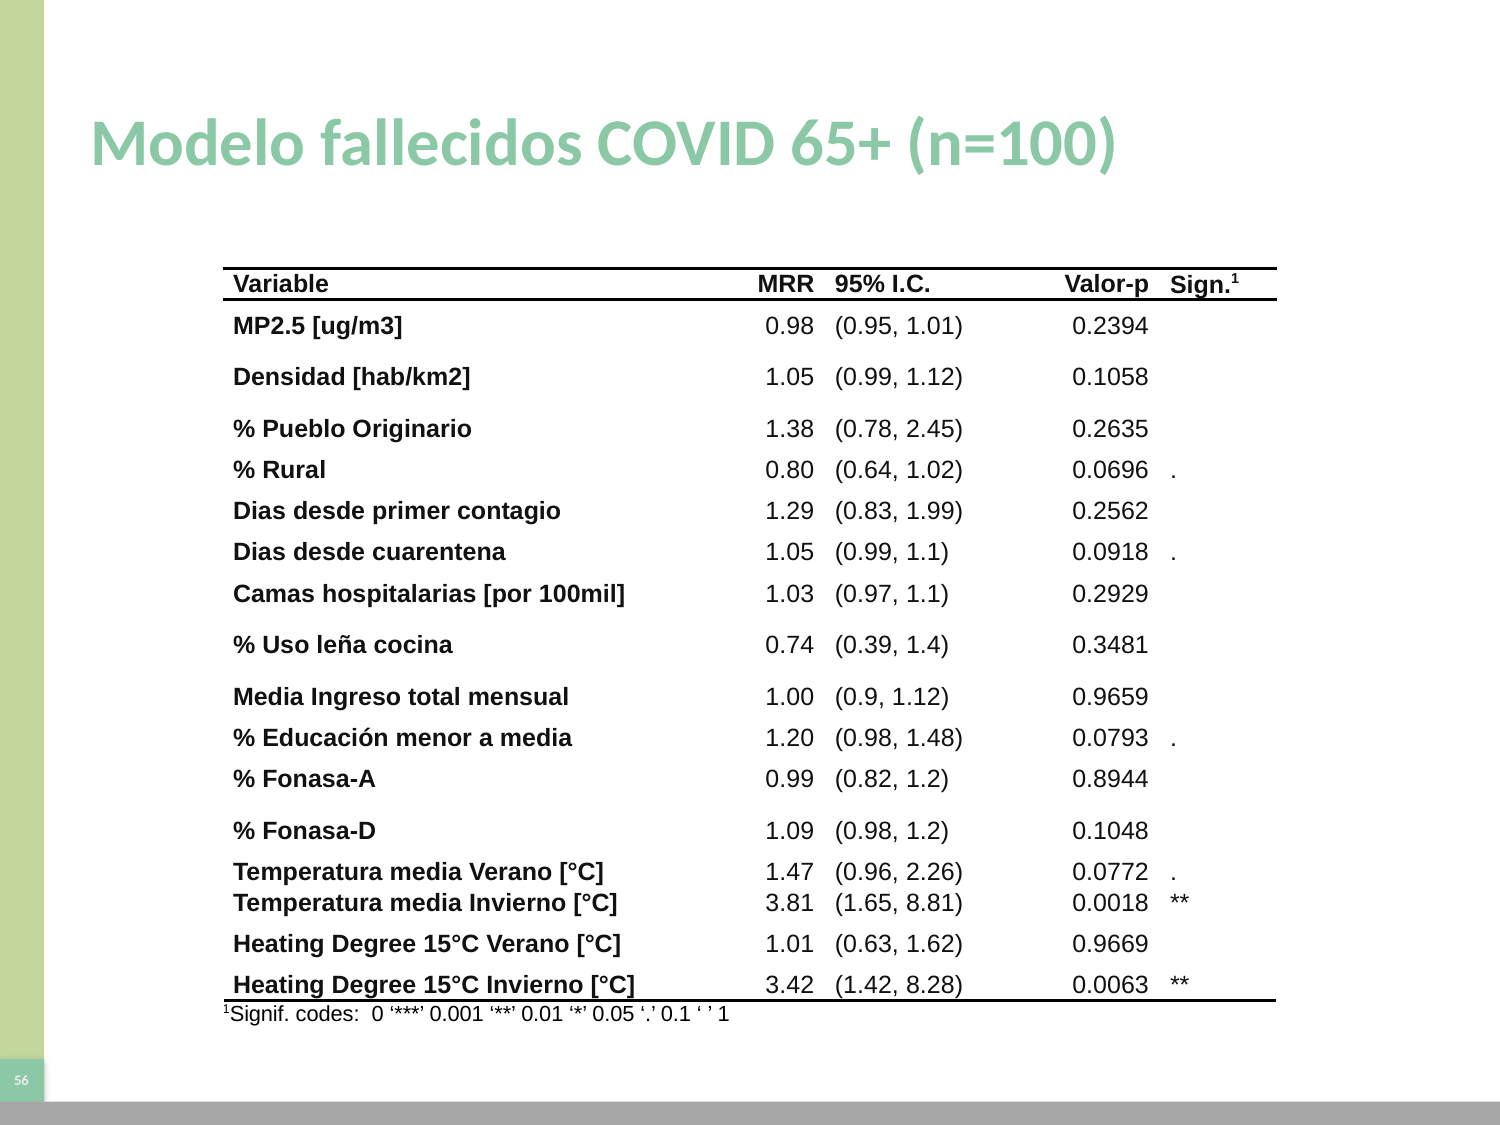

# Modelo fallecidos COVID 65+ (n=100)
| Variable | MRR | 95% I.C. | Valor-p | Sign.1 |
| --- | --- | --- | --- | --- |
| MP2.5 [ug/m3] | 0.98 | (0.95, 1.01) | 0.2394 |  |
| Densidad [hab/km2] | 1.05 | (0.99, 1.12) | 0.1058 |  |
| % Pueblo Originario | 1.38 | (0.78, 2.45) | 0.2635 |  |
| % Rural | 0.80 | (0.64, 1.02) | 0.0696 | . |
| Dias desde primer contagio | 1.29 | (0.83, 1.99) | 0.2562 |  |
| Dias desde cuarentena | 1.05 | (0.99, 1.1) | 0.0918 | . |
| Camas hospitalarias [por 100mil] | 1.03 | (0.97, 1.1) | 0.2929 |  |
| % Uso leña cocina | 0.74 | (0.39, 1.4) | 0.3481 |  |
| Media Ingreso total mensual | 1.00 | (0.9, 1.12) | 0.9659 |  |
| % Educación menor a media | 1.20 | (0.98, 1.48) | 0.0793 | . |
| % Fonasa-A | 0.99 | (0.82, 1.2) | 0.8944 |  |
| % Fonasa-D | 1.09 | (0.98, 1.2) | 0.1048 |  |
| Temperatura media Verano [°C] | 1.47 | (0.96, 2.26) | 0.0772 | . |
| Temperatura media Invierno [°C] | 3.81 | (1.65, 8.81) | 0.0018 | \*\* |
| Heating Degree 15°C Verano [°C] | 1.01 | (0.63, 1.62) | 0.9669 |  |
| Heating Degree 15°C Invierno [°C] | 3.42 | (1.42, 8.28) | 0.0063 | \*\* |
| 1Signif. codes: 0 ‘\*\*\*’ 0.001 ‘\*\*’ 0.01 ‘\*’ 0.05 ‘.’ 0.1 ‘ ’ 1 |  |  |  |  |